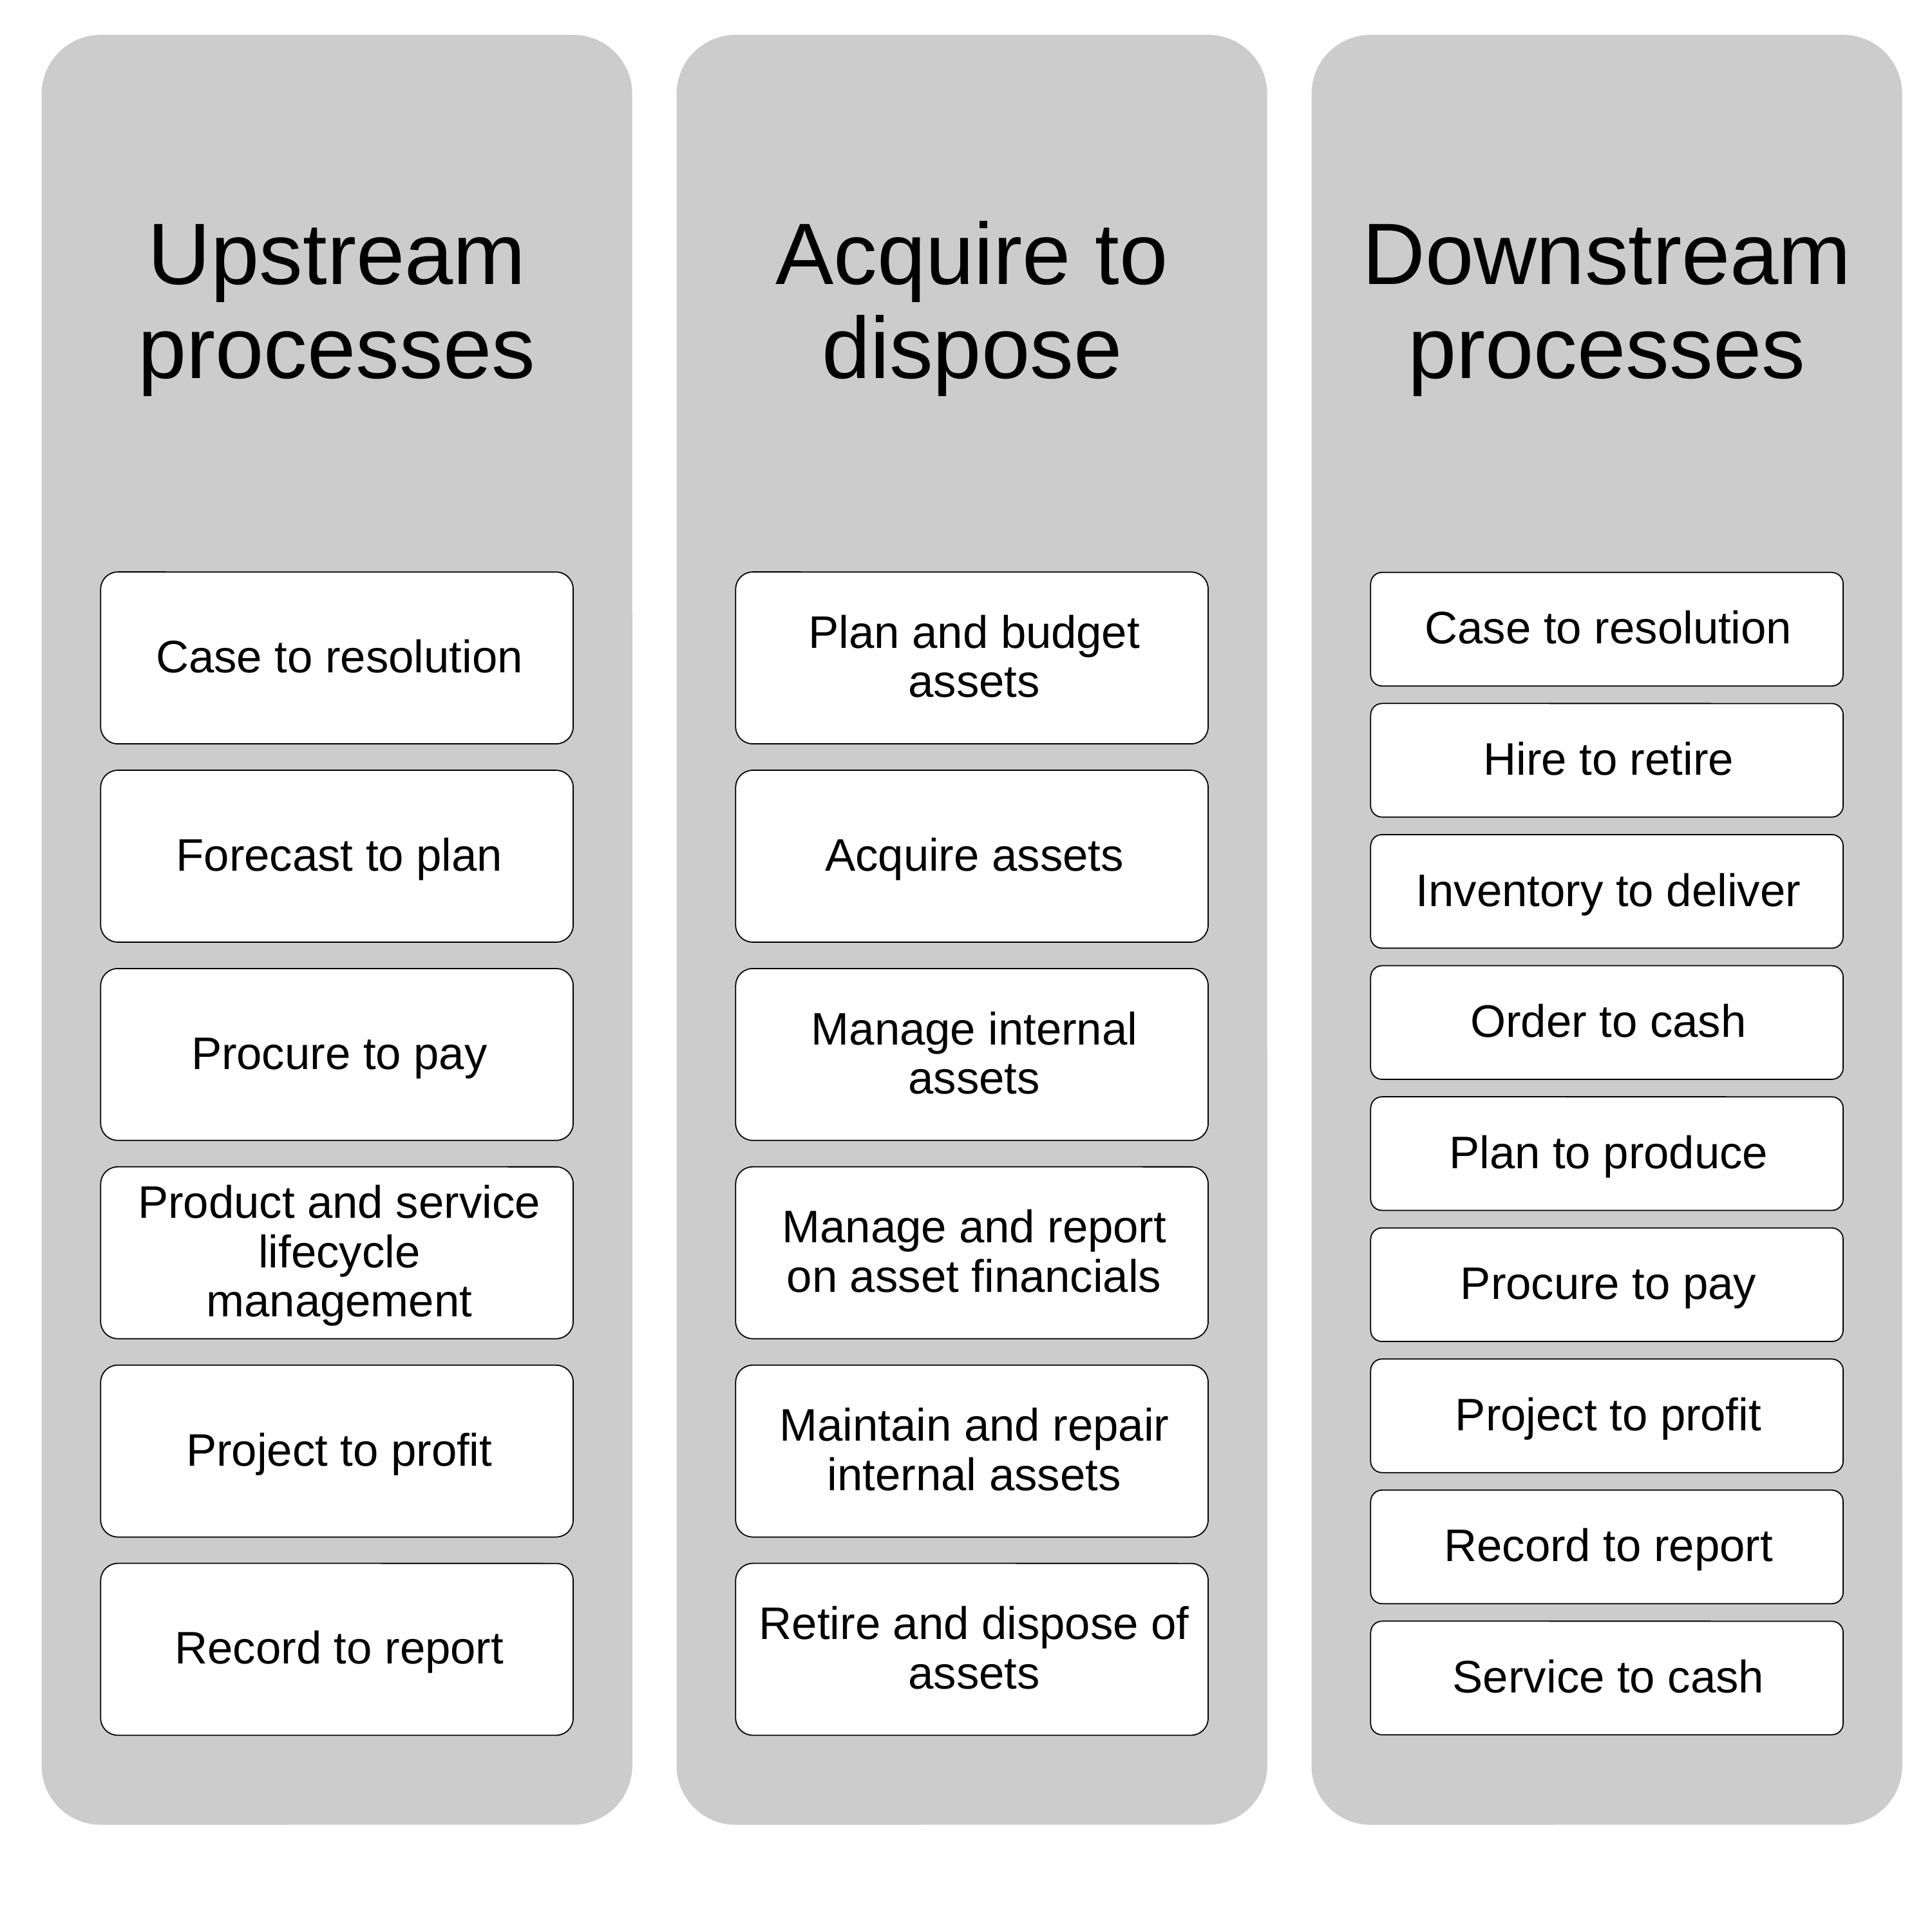

Upstream processes
Case to resolution
Forecast to plan
Procure to pay
Product and service lifecycle management
Project to profit
Record to report
Acquire to dispose
Plan and budget assets
Acquire assets
Manage internal assets
Manage and report on asset financials
Maintain and repair internal assets
Retire and dispose of assets
Downstream processes
Case to resolution
Hire to retire
Inventory to deliver
Order to cash
Plan to produce
Procure to pay
Project to profit
Record to report
Service to cash